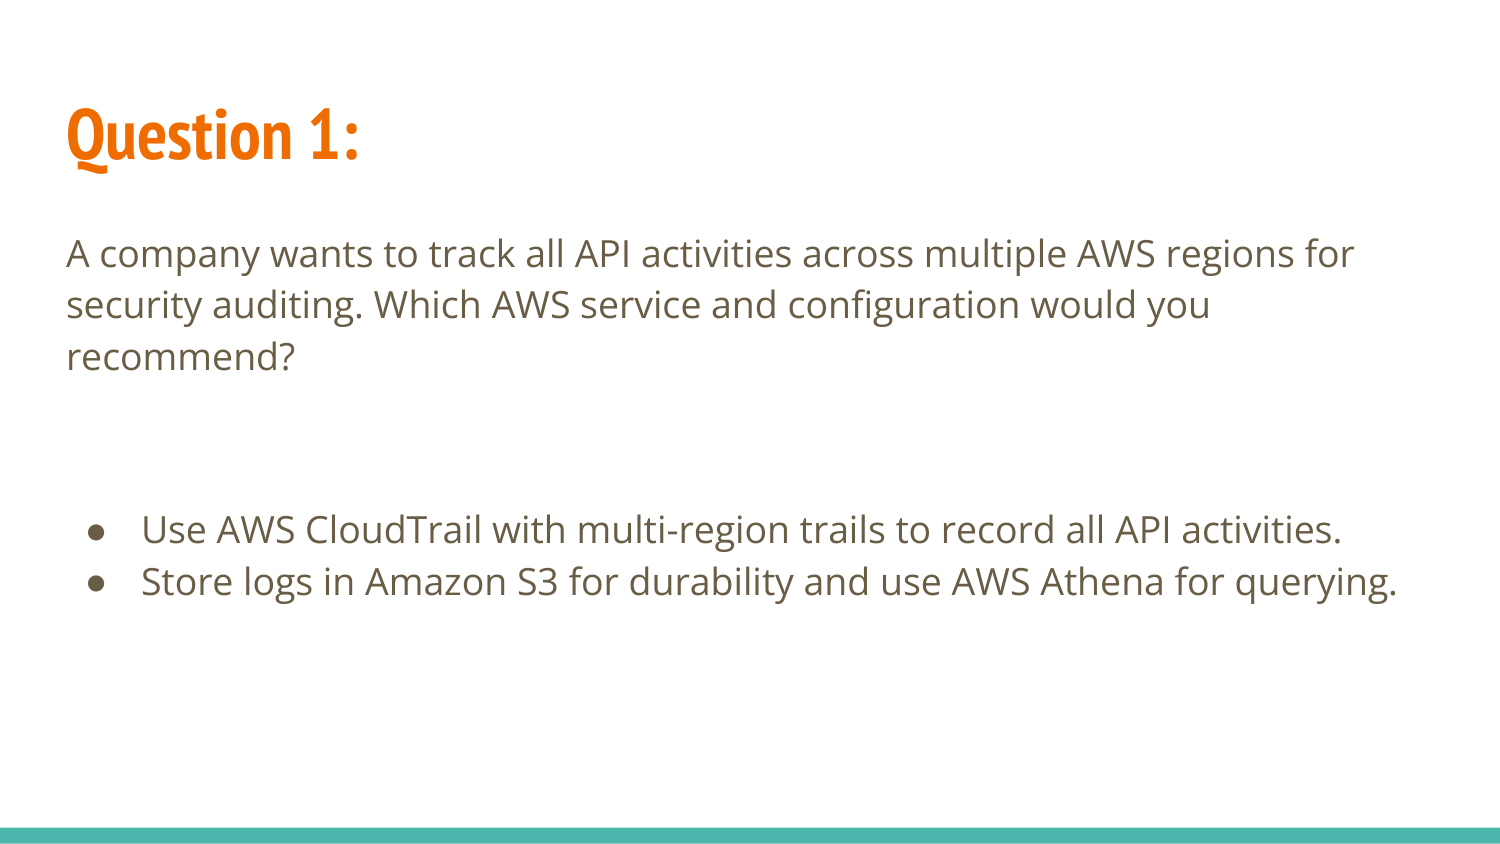

# Question 1:
A company wants to track all API activities across multiple AWS regions for security auditing. Which AWS service and configuration would you recommend?
Use AWS CloudTrail with multi-region trails to record all API activities.
Store logs in Amazon S3 for durability and use AWS Athena for querying.